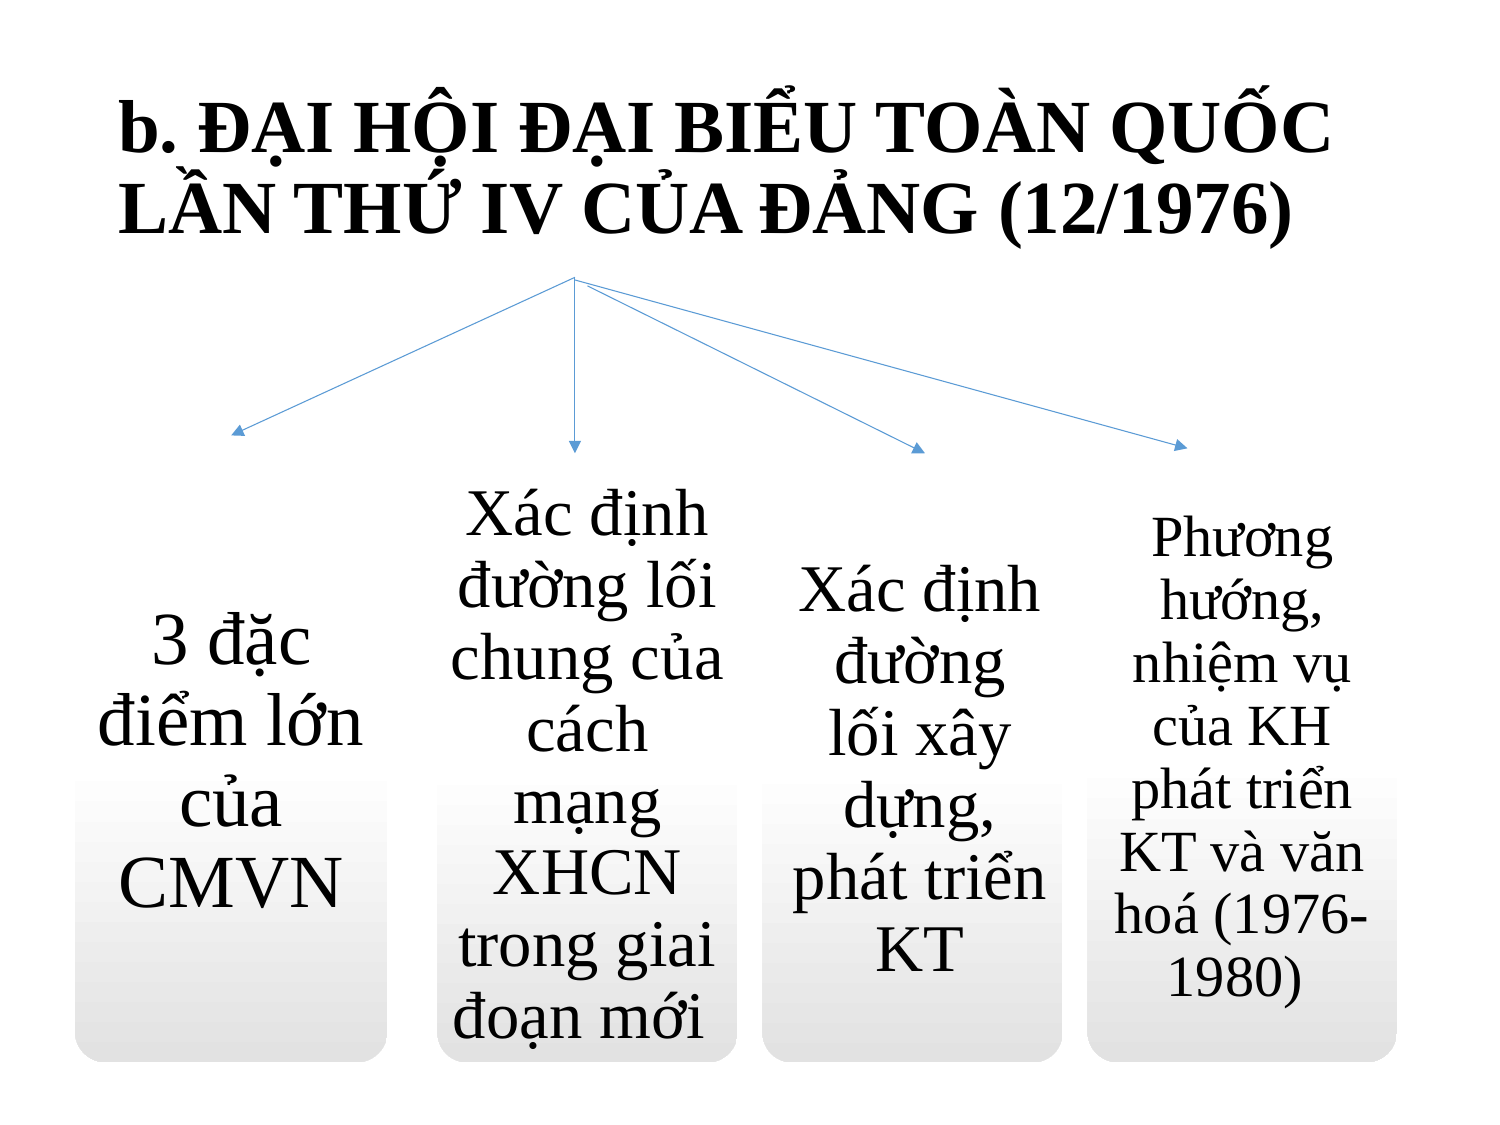

# b. ĐẠI HỘI ĐẠI BIỂU TOÀN QUỐC LẦN THỨ IV CỦA ĐẢNG (12/1976)

Phương hướng, nhiệm vụ của KH phát triển KT và văn hoá (1976-1980)

3 đặc điểm lớn của CMVN

Xác định đường lối xây dựng, phát triển KT

Xác định đường lối chung của cách mạng XHCN trong giai đoạn mới